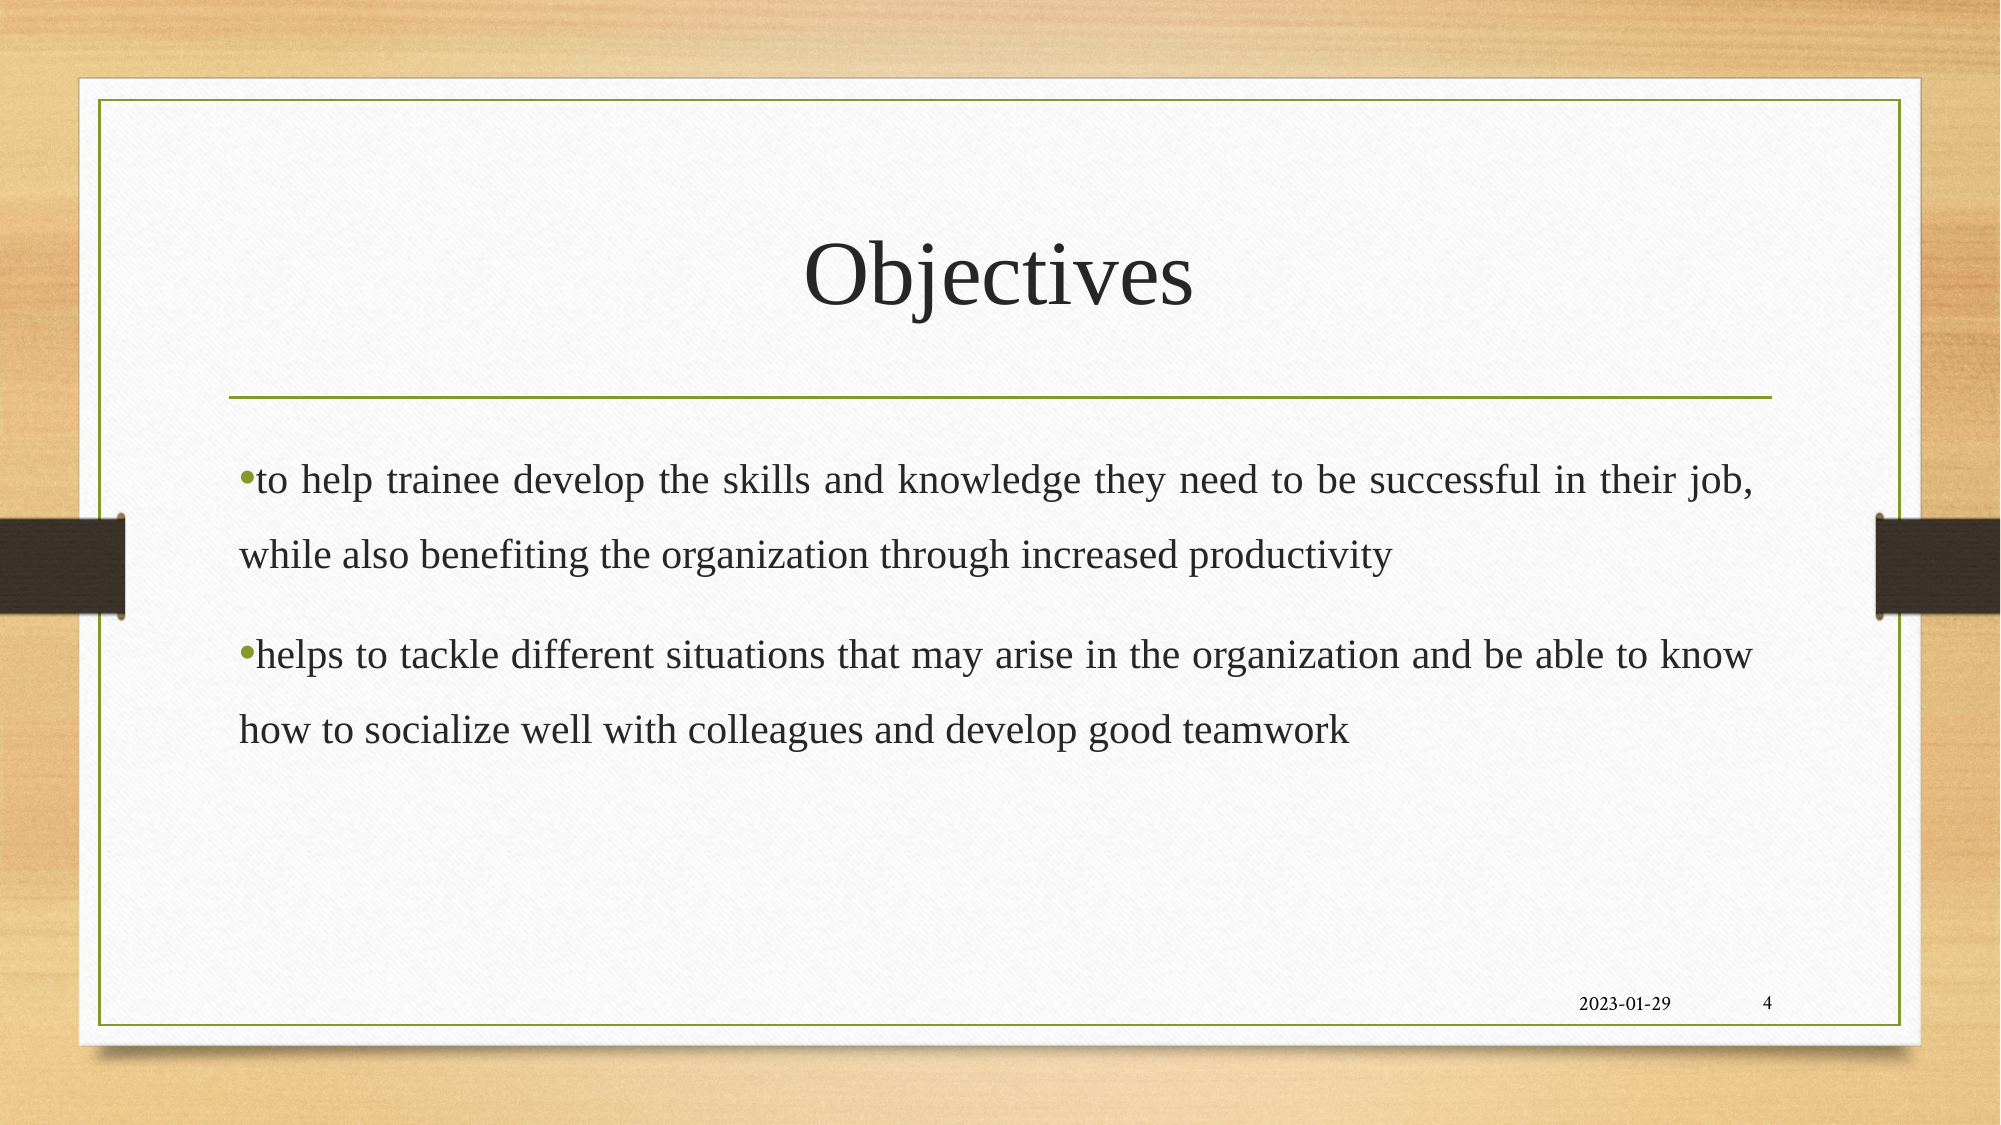

# Objectives
to help trainee develop the skills and knowledge they need to be successful in their job, while also benefiting the organization through increased productivity
helps to tackle different situations that may arise in the organization and be able to know how to socialize well with colleagues and develop good teamwork

2023-01-29
4